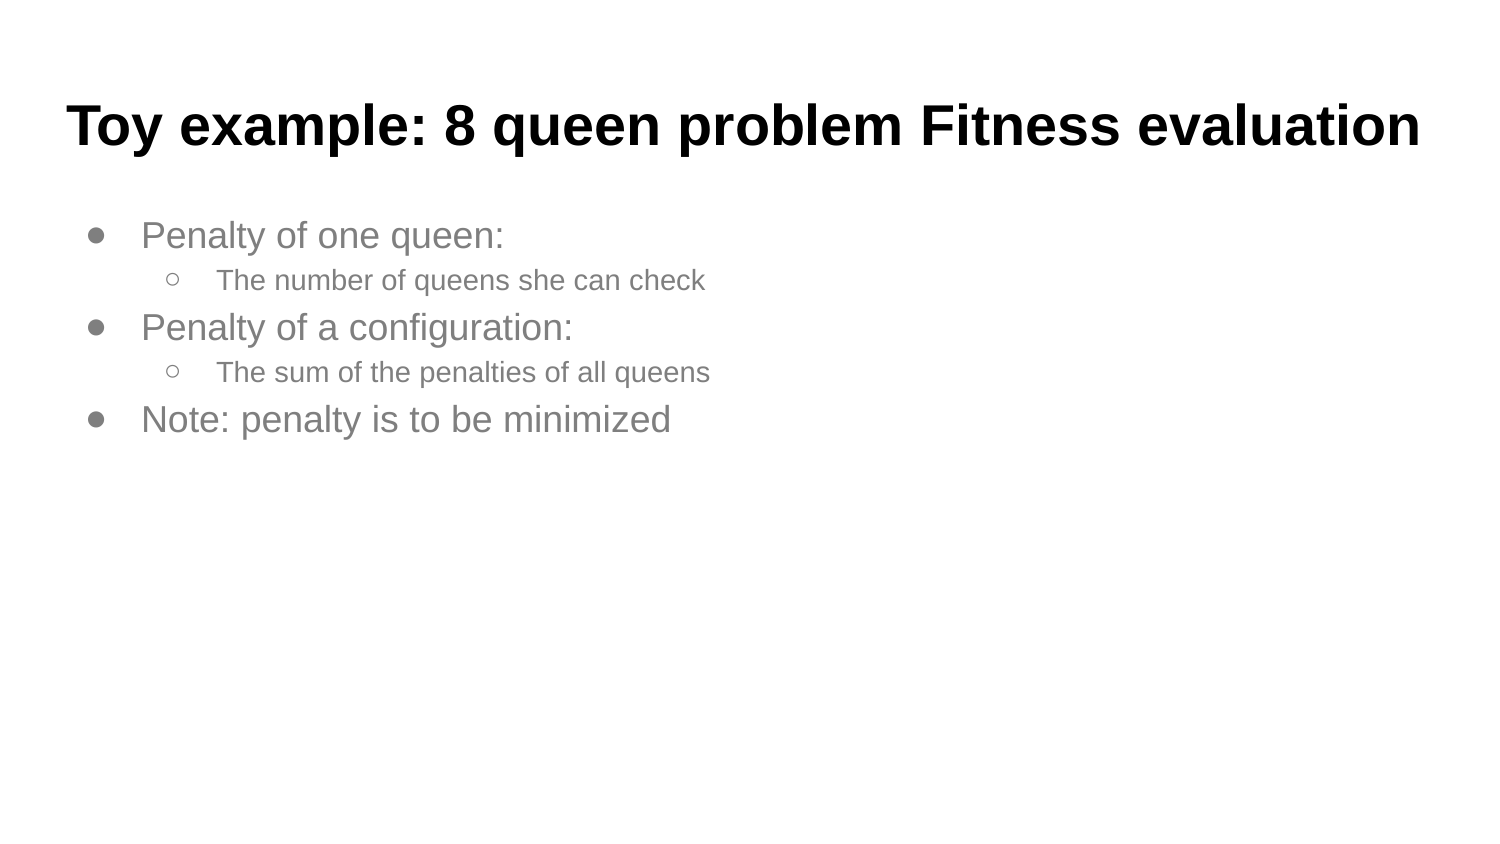

# Toy example: 8 queen problem Fitness evaluation
Penalty of one queen:
The number of queens she can check
Penalty of a configuration:
The sum of the penalties of all queens
Note: penalty is to be minimized